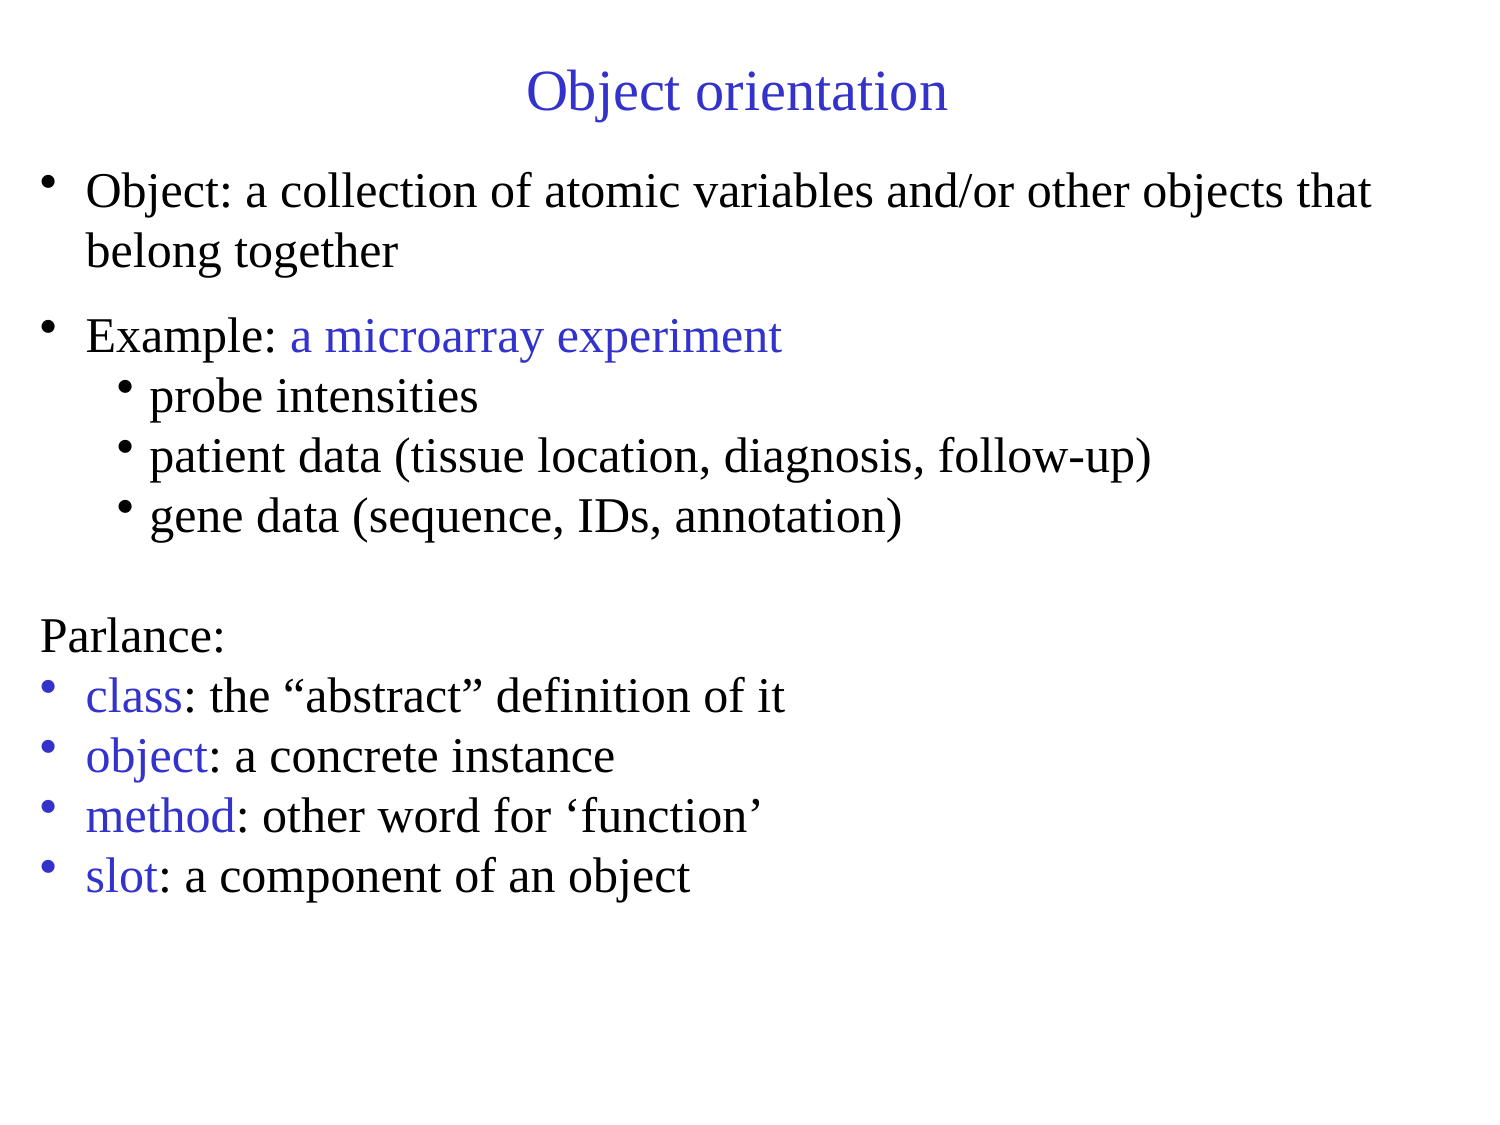

# Object orientation
Object: a collection of atomic variables and/or other objects that belong together
Example: a microarray experiment
probe intensities
patient data (tissue location, diagnosis, follow-up)
gene data (sequence, IDs, annotation)

Parlance:
class: the “abstract” definition of it
object: a concrete instance
method: other word for ‘function’
slot: a component of an object